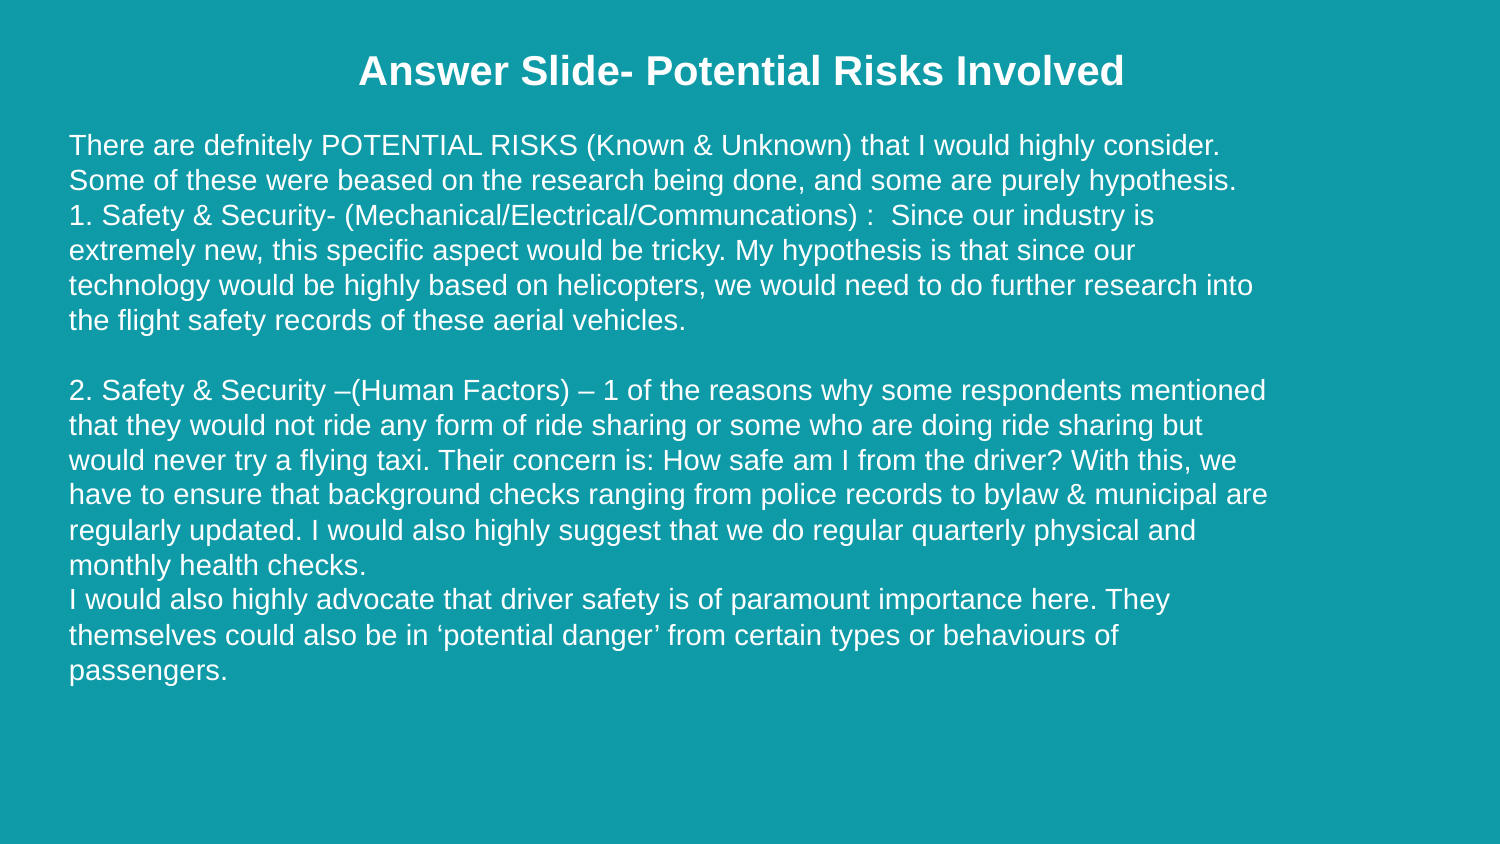

# Answer Slide- Potential Risks Involved

There are defnitely POTENTIAL RISKS (Known & Unknown) that I would highly consider. Some of these were beased on the research being done, and some are purely hypothesis.
1. Safety & Security- (Mechanical/Electrical/Communcations) :  Since our industry is extremely new, this specific aspect would be tricky. My hypothesis is that since our technology would be highly based on helicopters, we would need to do further research into the flight safety records of these aerial vehicles.
2. Safety & Security –(Human Factors) – 1 of the reasons why some respondents mentioned that they would not ride any form of ride sharing or some who are doing ride sharing but would never try a flying taxi. Their concern is: How safe am I from the driver? With this, we have to ensure that background checks ranging from police records to bylaw & municipal are regularly updated. I would also highly suggest that we do regular quarterly physical and monthly health checks.
I would also highly advocate that driver safety is of paramount importance here. They themselves could also be in ‘potential danger’ from certain types or behaviours of passengers.